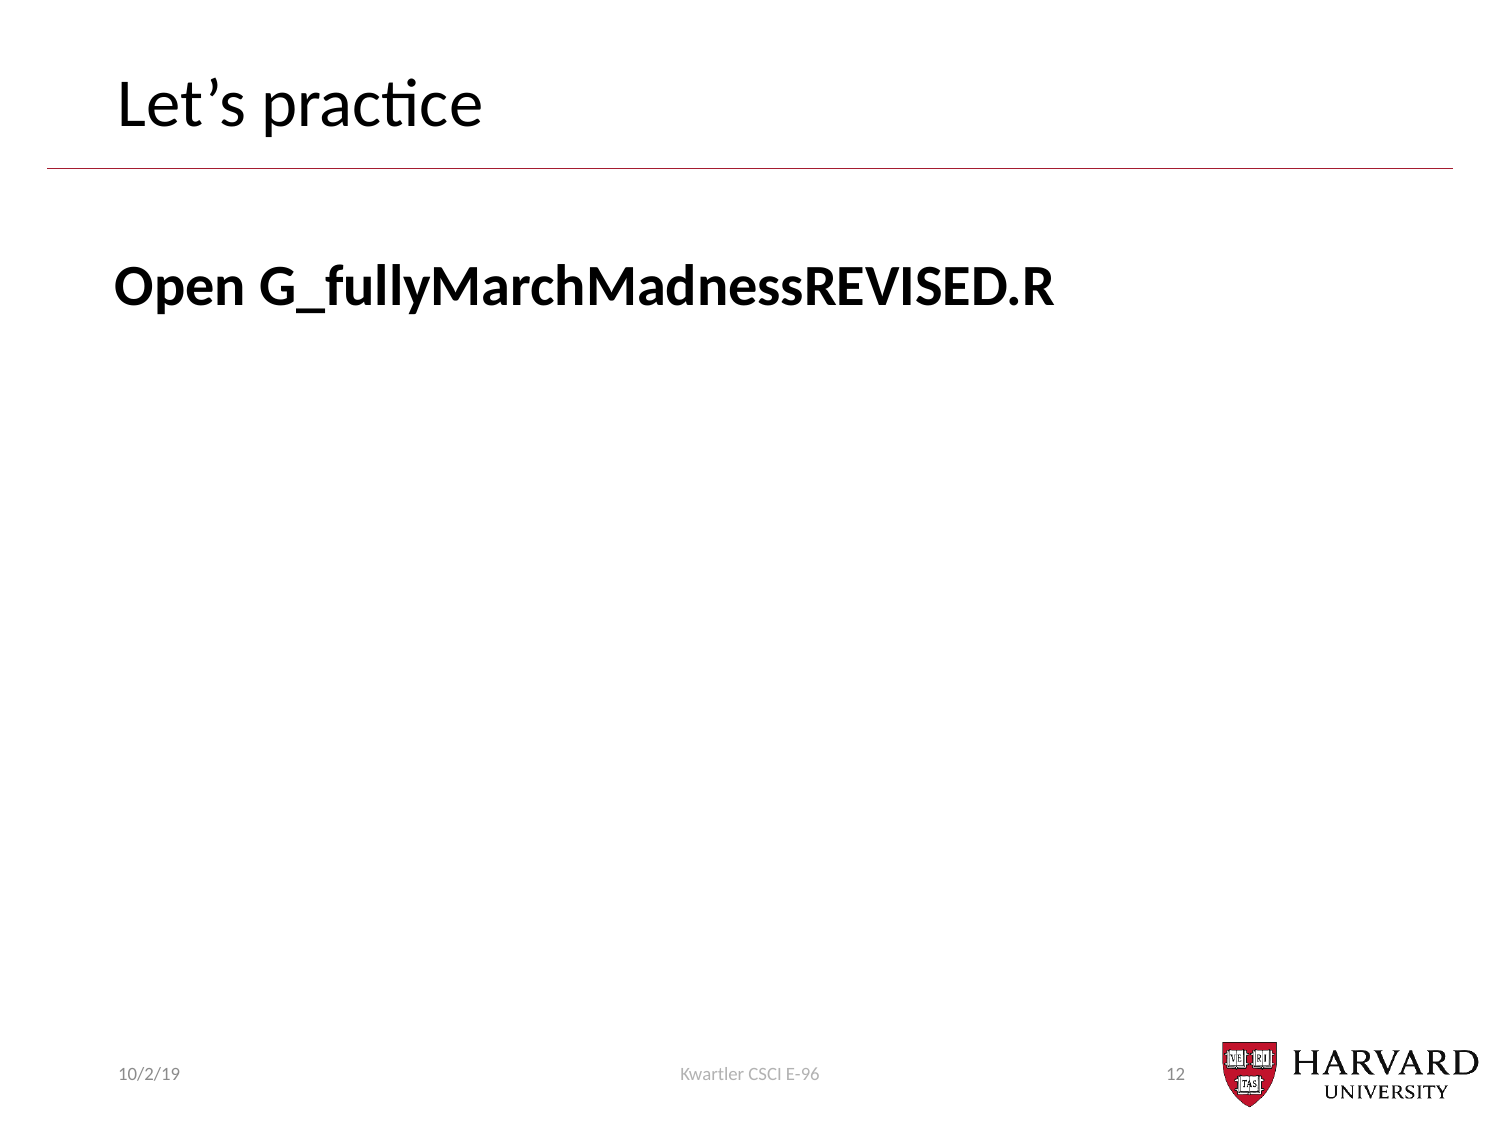

# Let’s practice
Open G_fullyMarchMadnessREVISED.R
10/2/19
Kwartler CSCI E-96
12